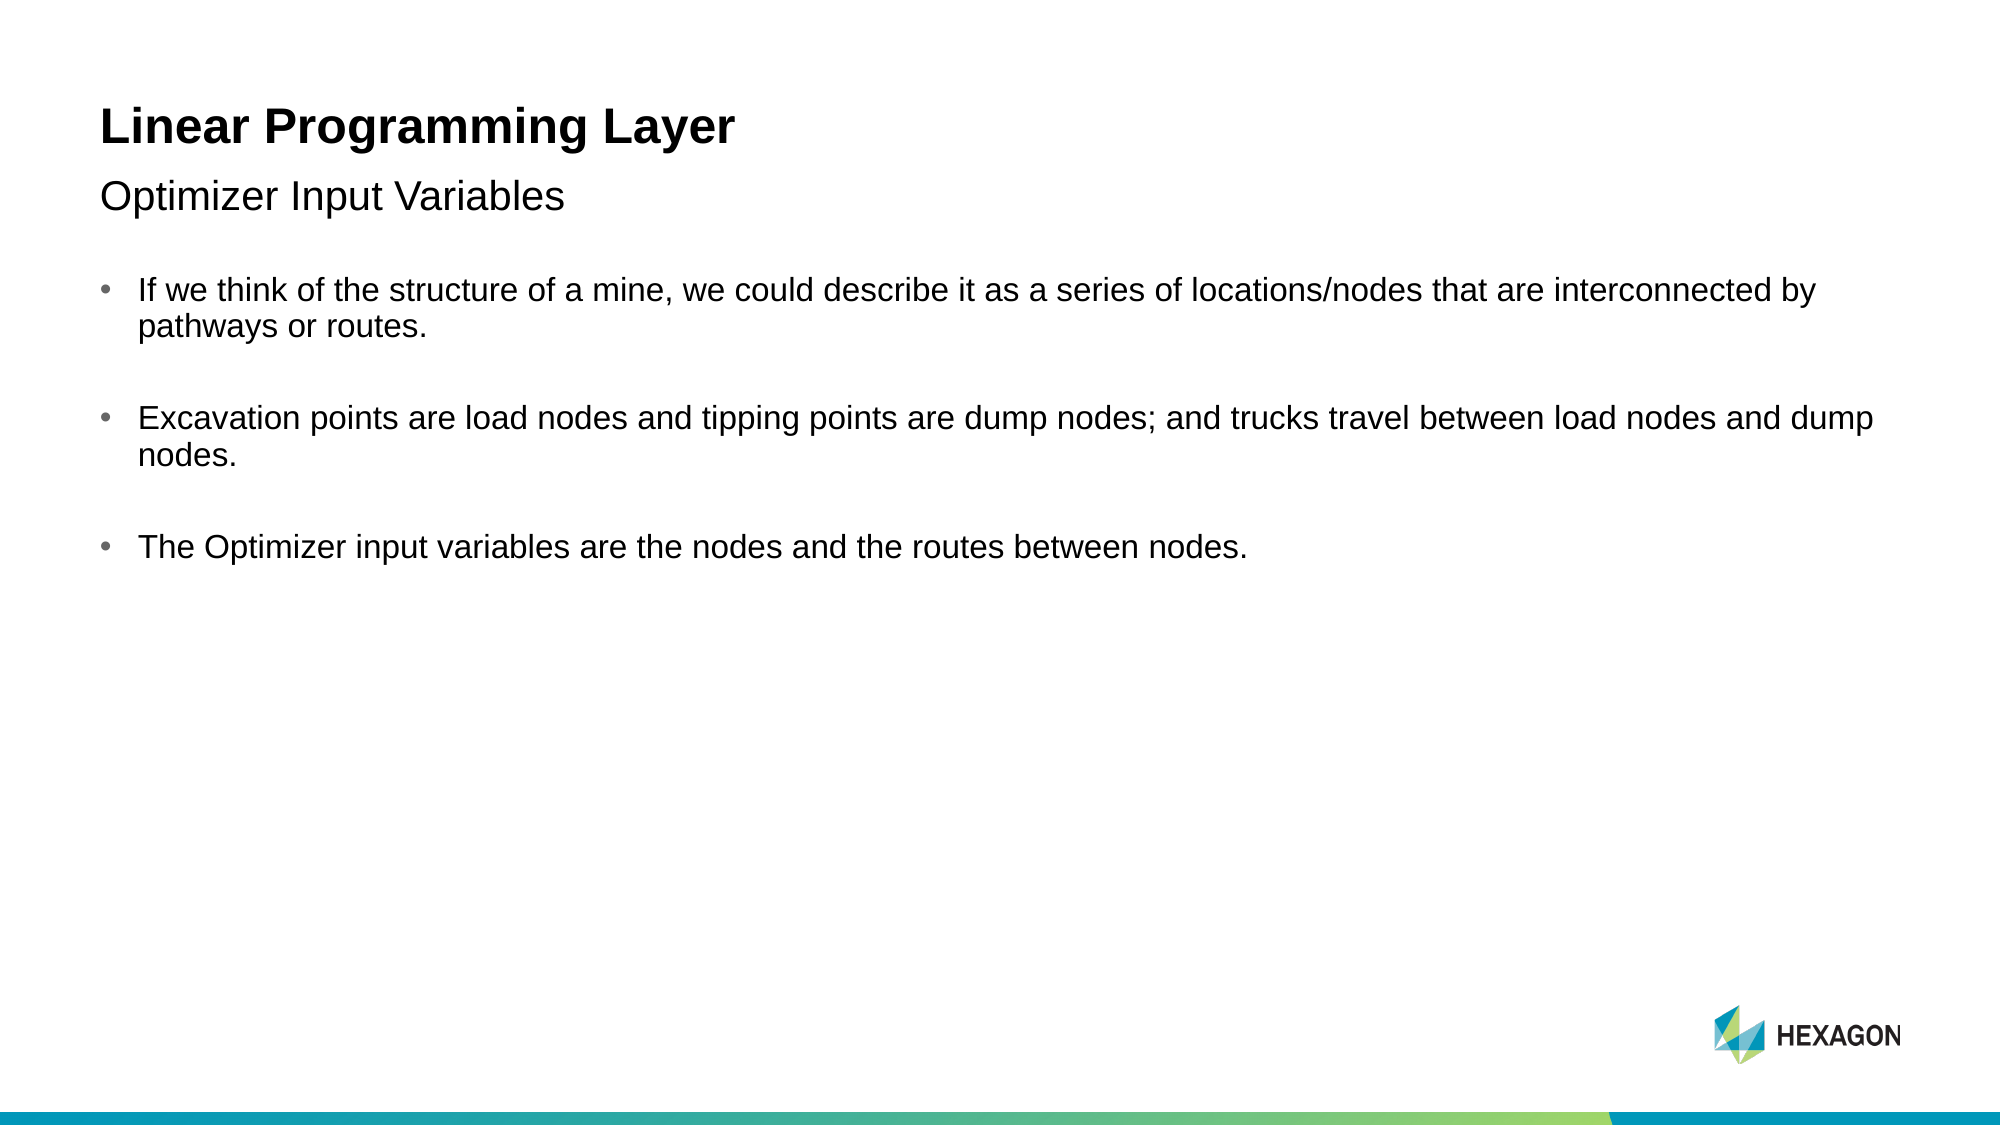

# Linear Programming Layer
Optimizer Input Variables
If we think of the structure of a mine, we could describe it as a series of locations/nodes that are interconnected by pathways or routes.

Excavation points are load nodes and tipping points are dump nodes; and trucks travel between load nodes and dump nodes.

The Optimizer input variables are the nodes and the routes between nodes.